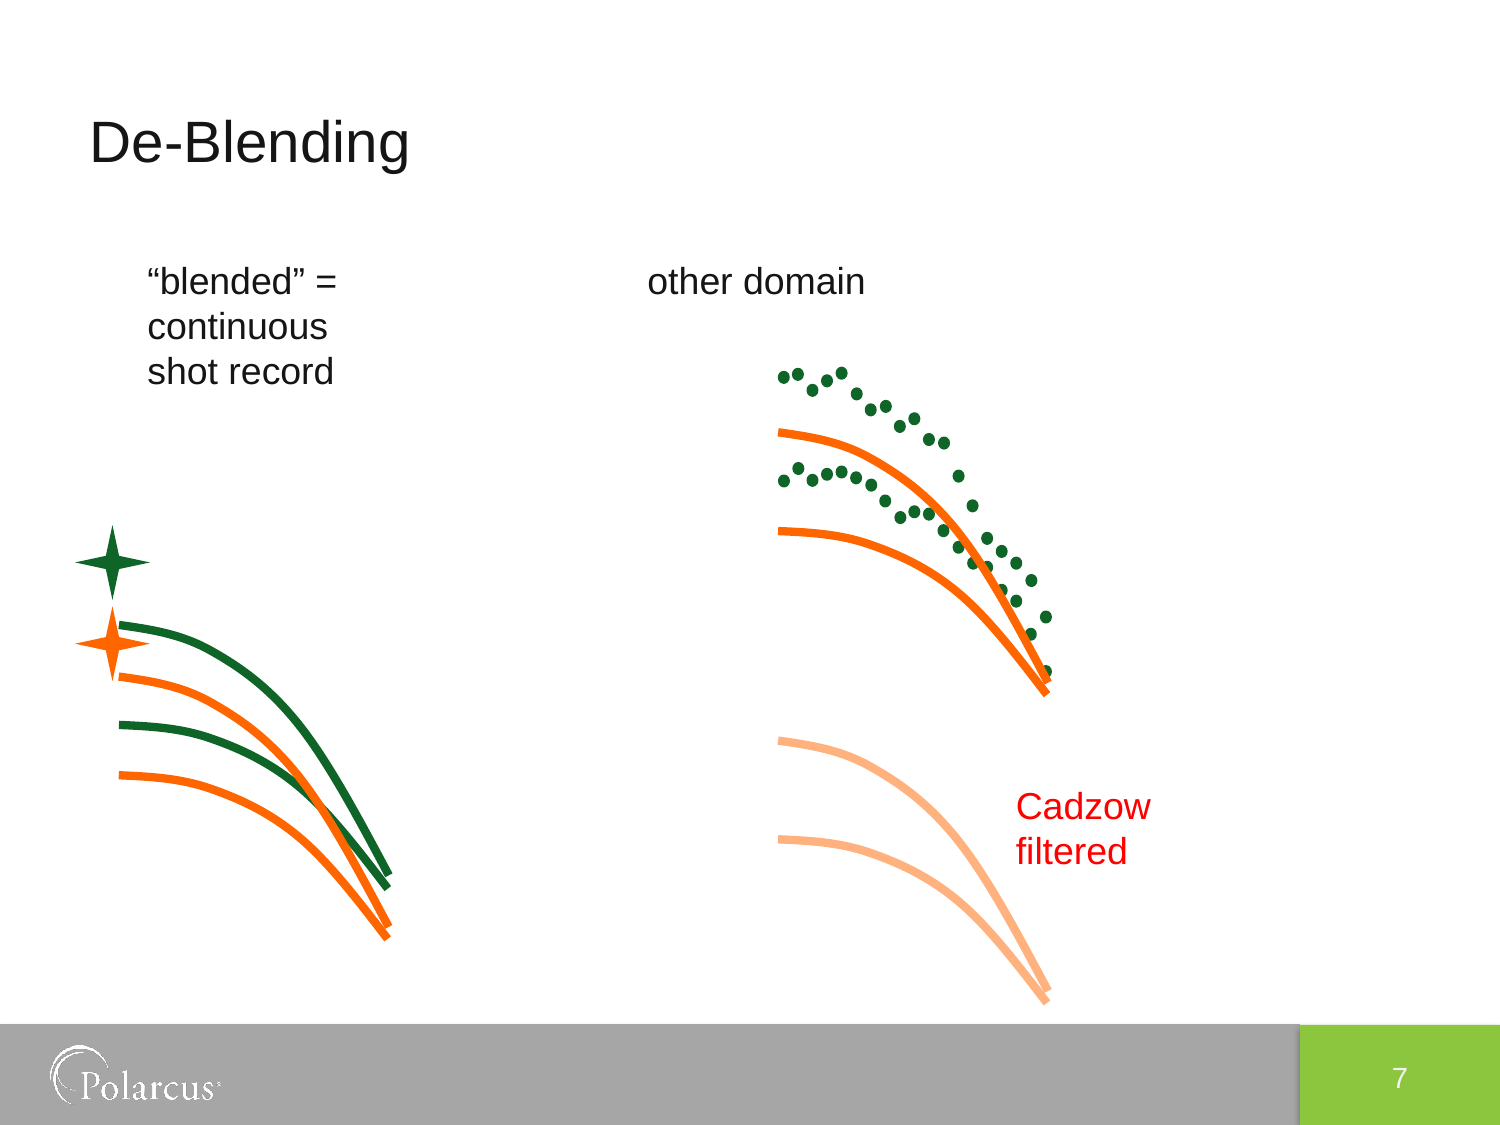

# De-Blending
“blended” =
continuous
shot record
other domain

Cadzow
filtered